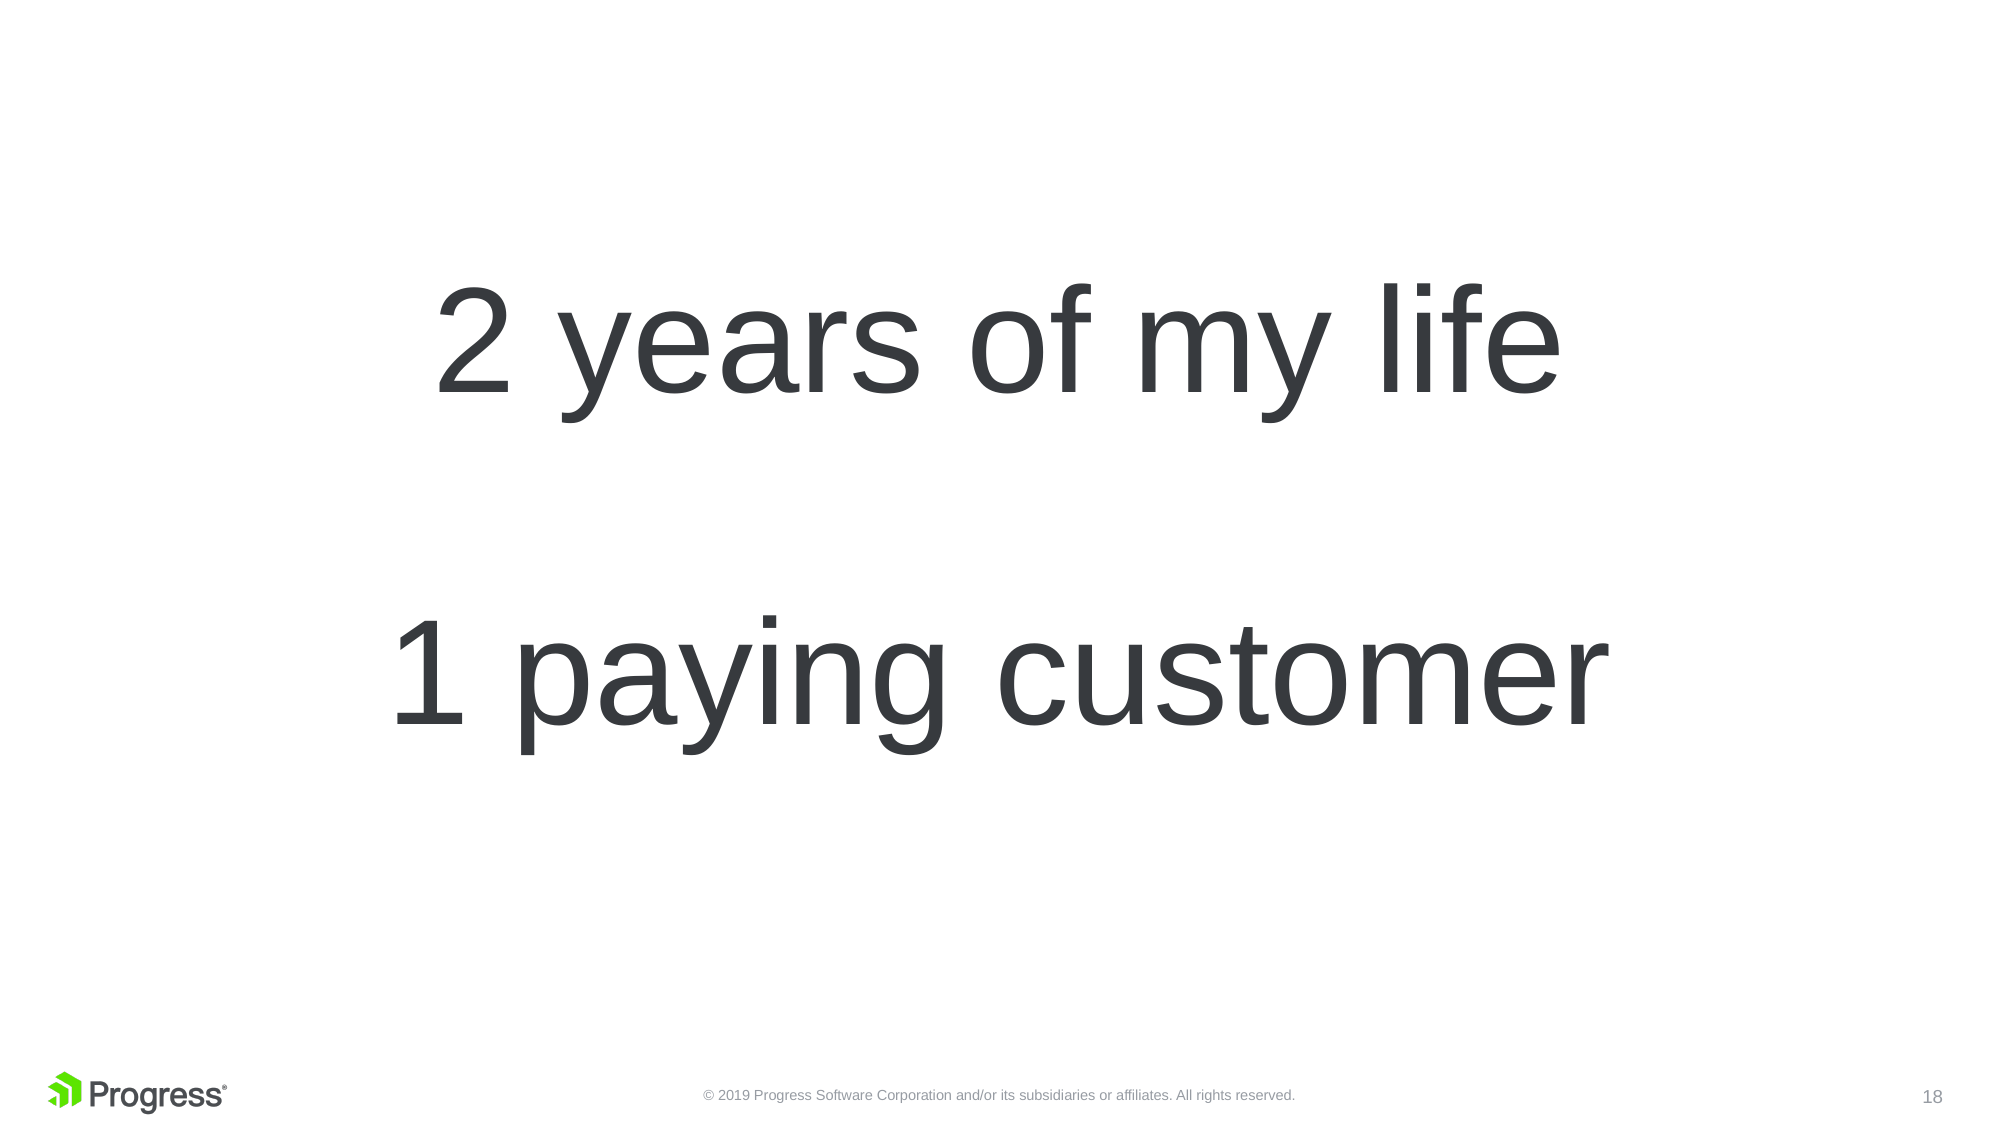

2 years of my life
1 paying customer